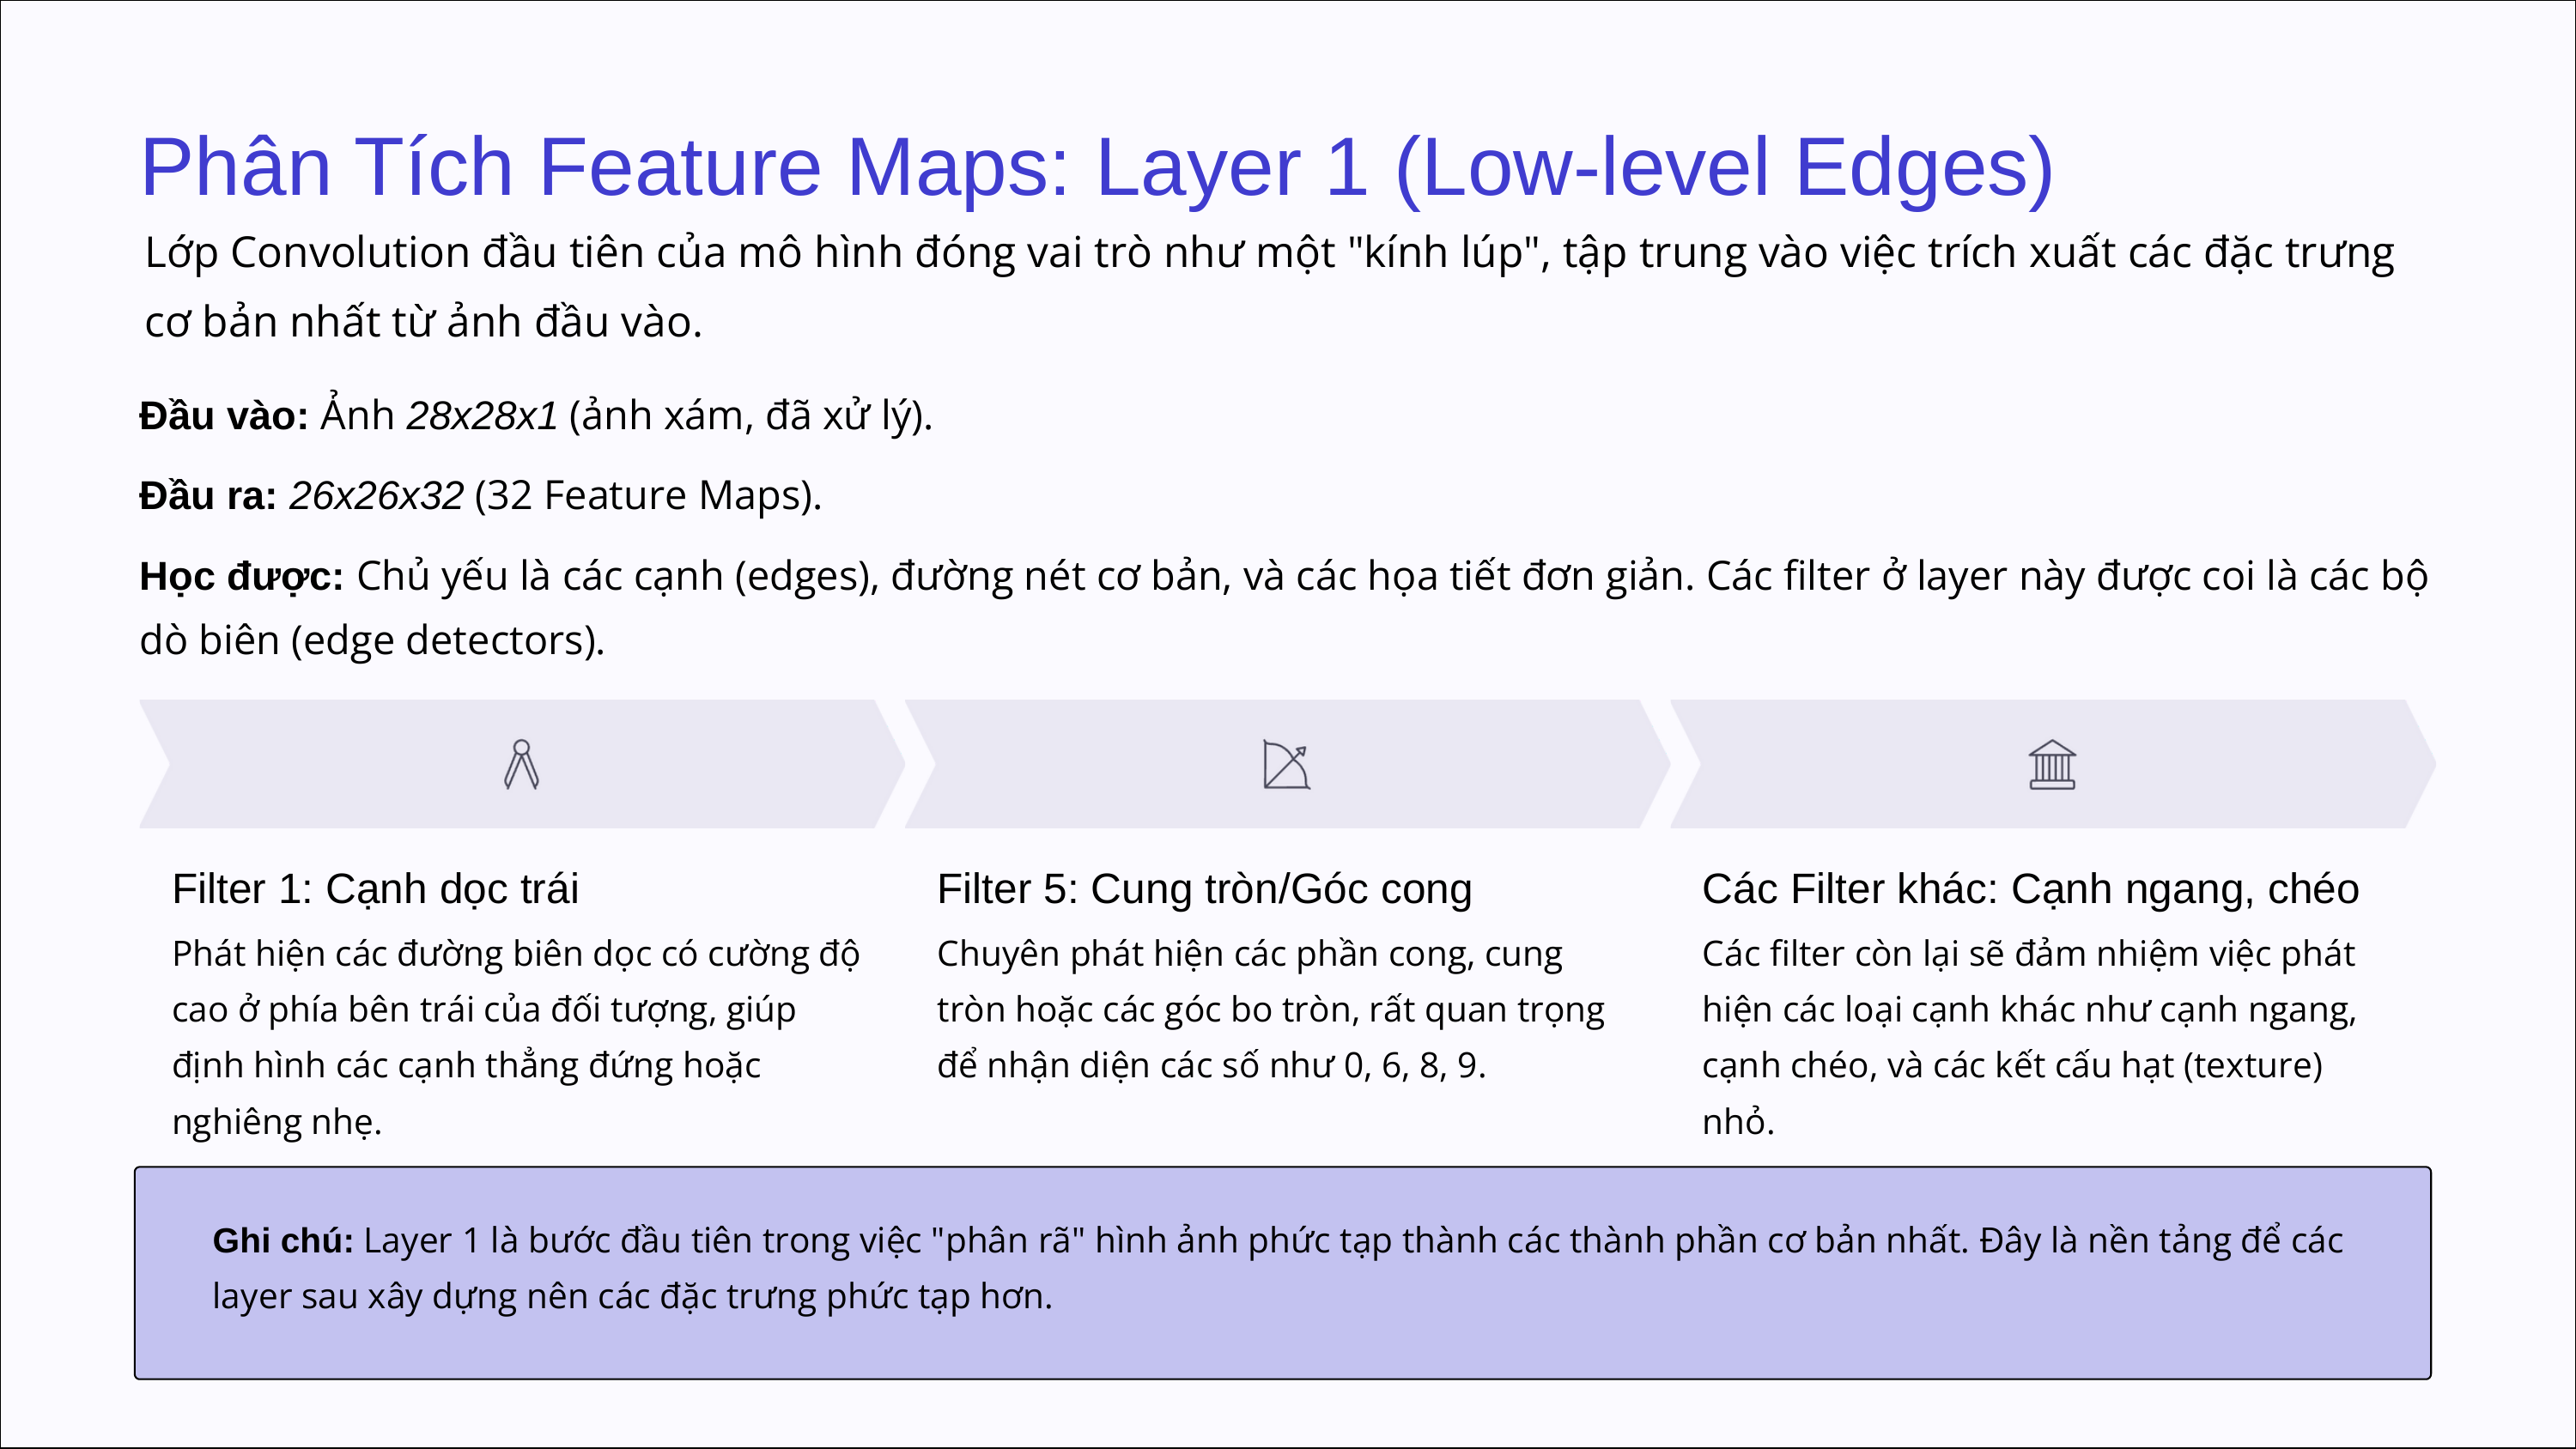

Phân Tích Feature Maps: Layer 1 (Low-level Edges)
Lớp Convolution đầu tiên của mô hình đóng vai trò như một "kính lúp", tập trung vào việc trích xuất các đặc trưng cơ bản nhất từ ảnh đầu vào.
Đầu vào: Ảnh 28x28x1 (ảnh xám, đã xử lý).
Đầu ra: 26x26x32 (32 Feature Maps).
Học được: Chủ yếu là các cạnh (edges), đường nét cơ bản, và các họa tiết đơn giản. Các filter ở layer này được coi là các bộ dò biên (edge detectors).

Filter 1: Cạnh dọc trái
Filter 5: Cung tròn/Góc cong
Các Filter khác: Cạnh ngang, chéo
Phát hiện các đường biên dọc có cường độ cao ở phía bên trái của đối tượng, giúp định hình các cạnh thẳng đứng hoặc nghiêng nhẹ.
Chuyên phát hiện các phần cong, cung tròn hoặc các góc bo tròn, rất quan trọng để nhận diện các số như 0, 6, 8, 9.
Các filter còn lại sẽ đảm nhiệm việc phát hiện các loại cạnh khác như cạnh ngang, cạnh chéo, và các kết cấu hạt (texture) nhỏ.

Ghi chú: Layer 1 là bước đầu tiên trong việc "phân rã" hình ảnh phức tạp thành các thành phần cơ bản nhất. Đây là nền tảng để các layer sau xây dựng nên các đặc trưng phức tạp hơn.